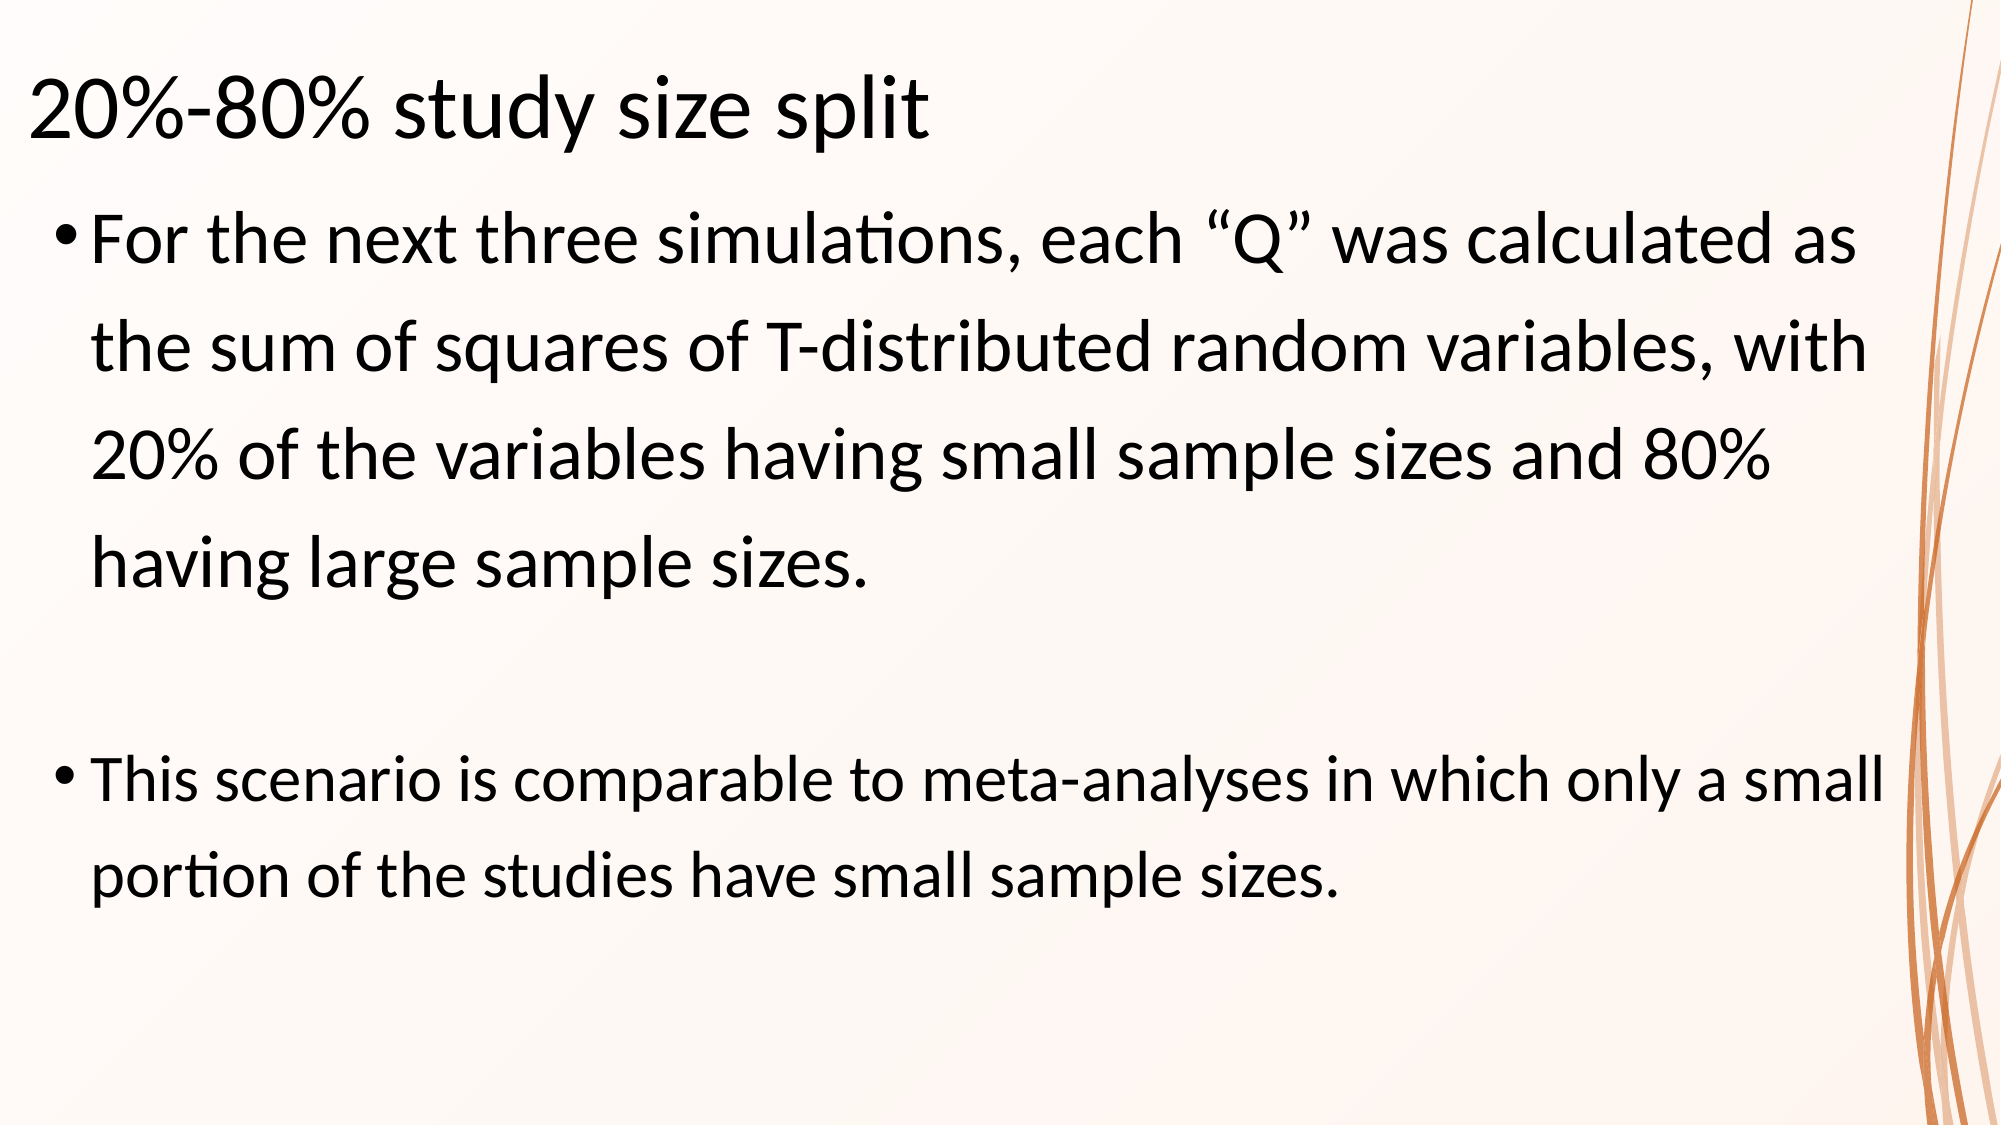

# 20%-80% study size split
For the next three simulations, each “Q” was calculated as the sum of squares of T-distributed random variables, with 20% of the variables having small sample sizes and 80% having large sample sizes.

This scenario is comparable to meta-analyses in which only a small portion of the studies have small sample sizes.